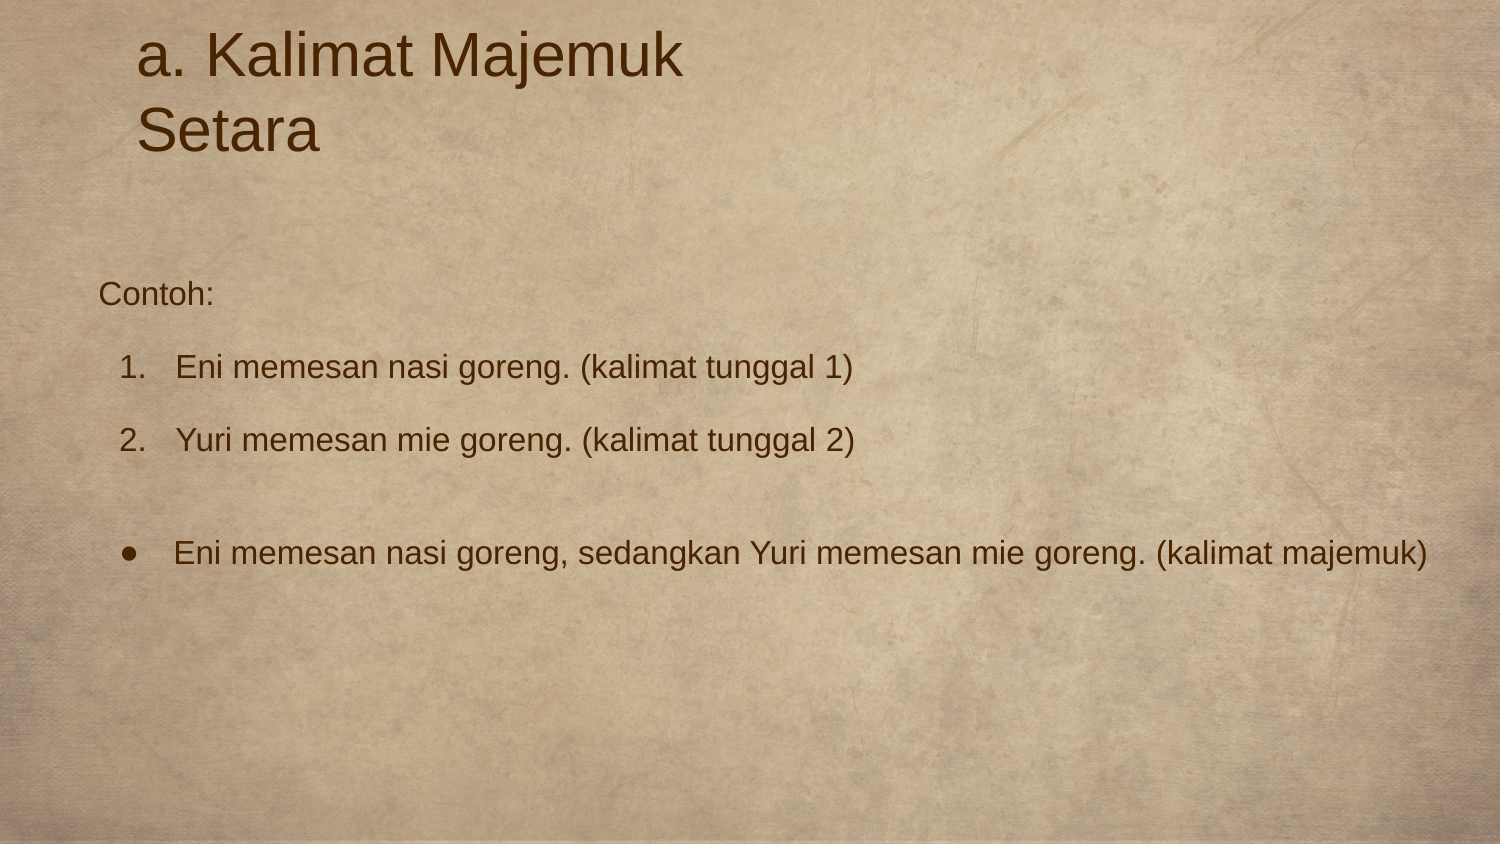

# a. Kalimat Majemuk Setara
Contoh:
Eni memesan nasi goreng. (kalimat tunggal 1)
Yuri memesan mie goreng. (kalimat tunggal 2)

Eni memesan nasi goreng, sedangkan Yuri memesan mie goreng. (kalimat majemuk)